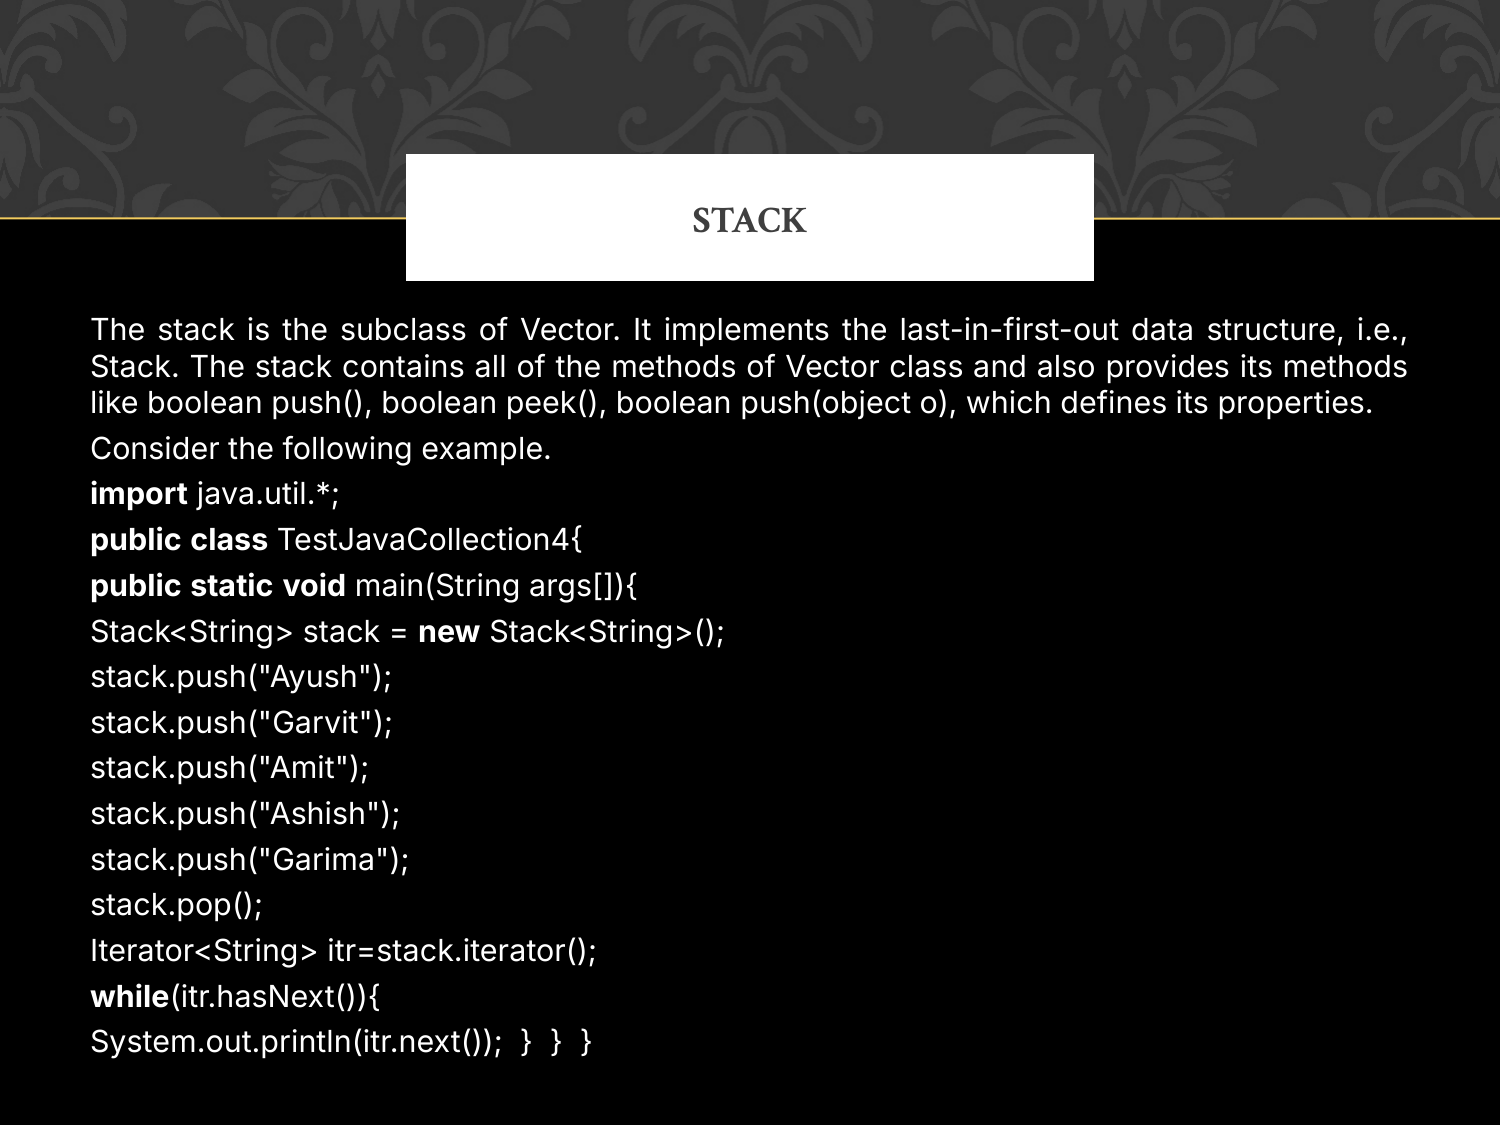

# STACK
The stack is the subclass of Vector. It implements the last-in-first-out data structure, i.e., Stack. The stack contains all of the methods of Vector class and also provides its methods like boolean push(), boolean peek(), boolean push(object o), which defines its properties.
Consider the following example.
import java.util.*;
public class TestJavaCollection4{
public static void main(String args[]){
Stack<String> stack = new Stack<String>();
stack.push("Ayush");
stack.push("Garvit");
stack.push("Amit");
stack.push("Ashish");
stack.push("Garima");
stack.pop();
Iterator<String> itr=stack.iterator();
while(itr.hasNext()){
System.out.println(itr.next());  }  }  }